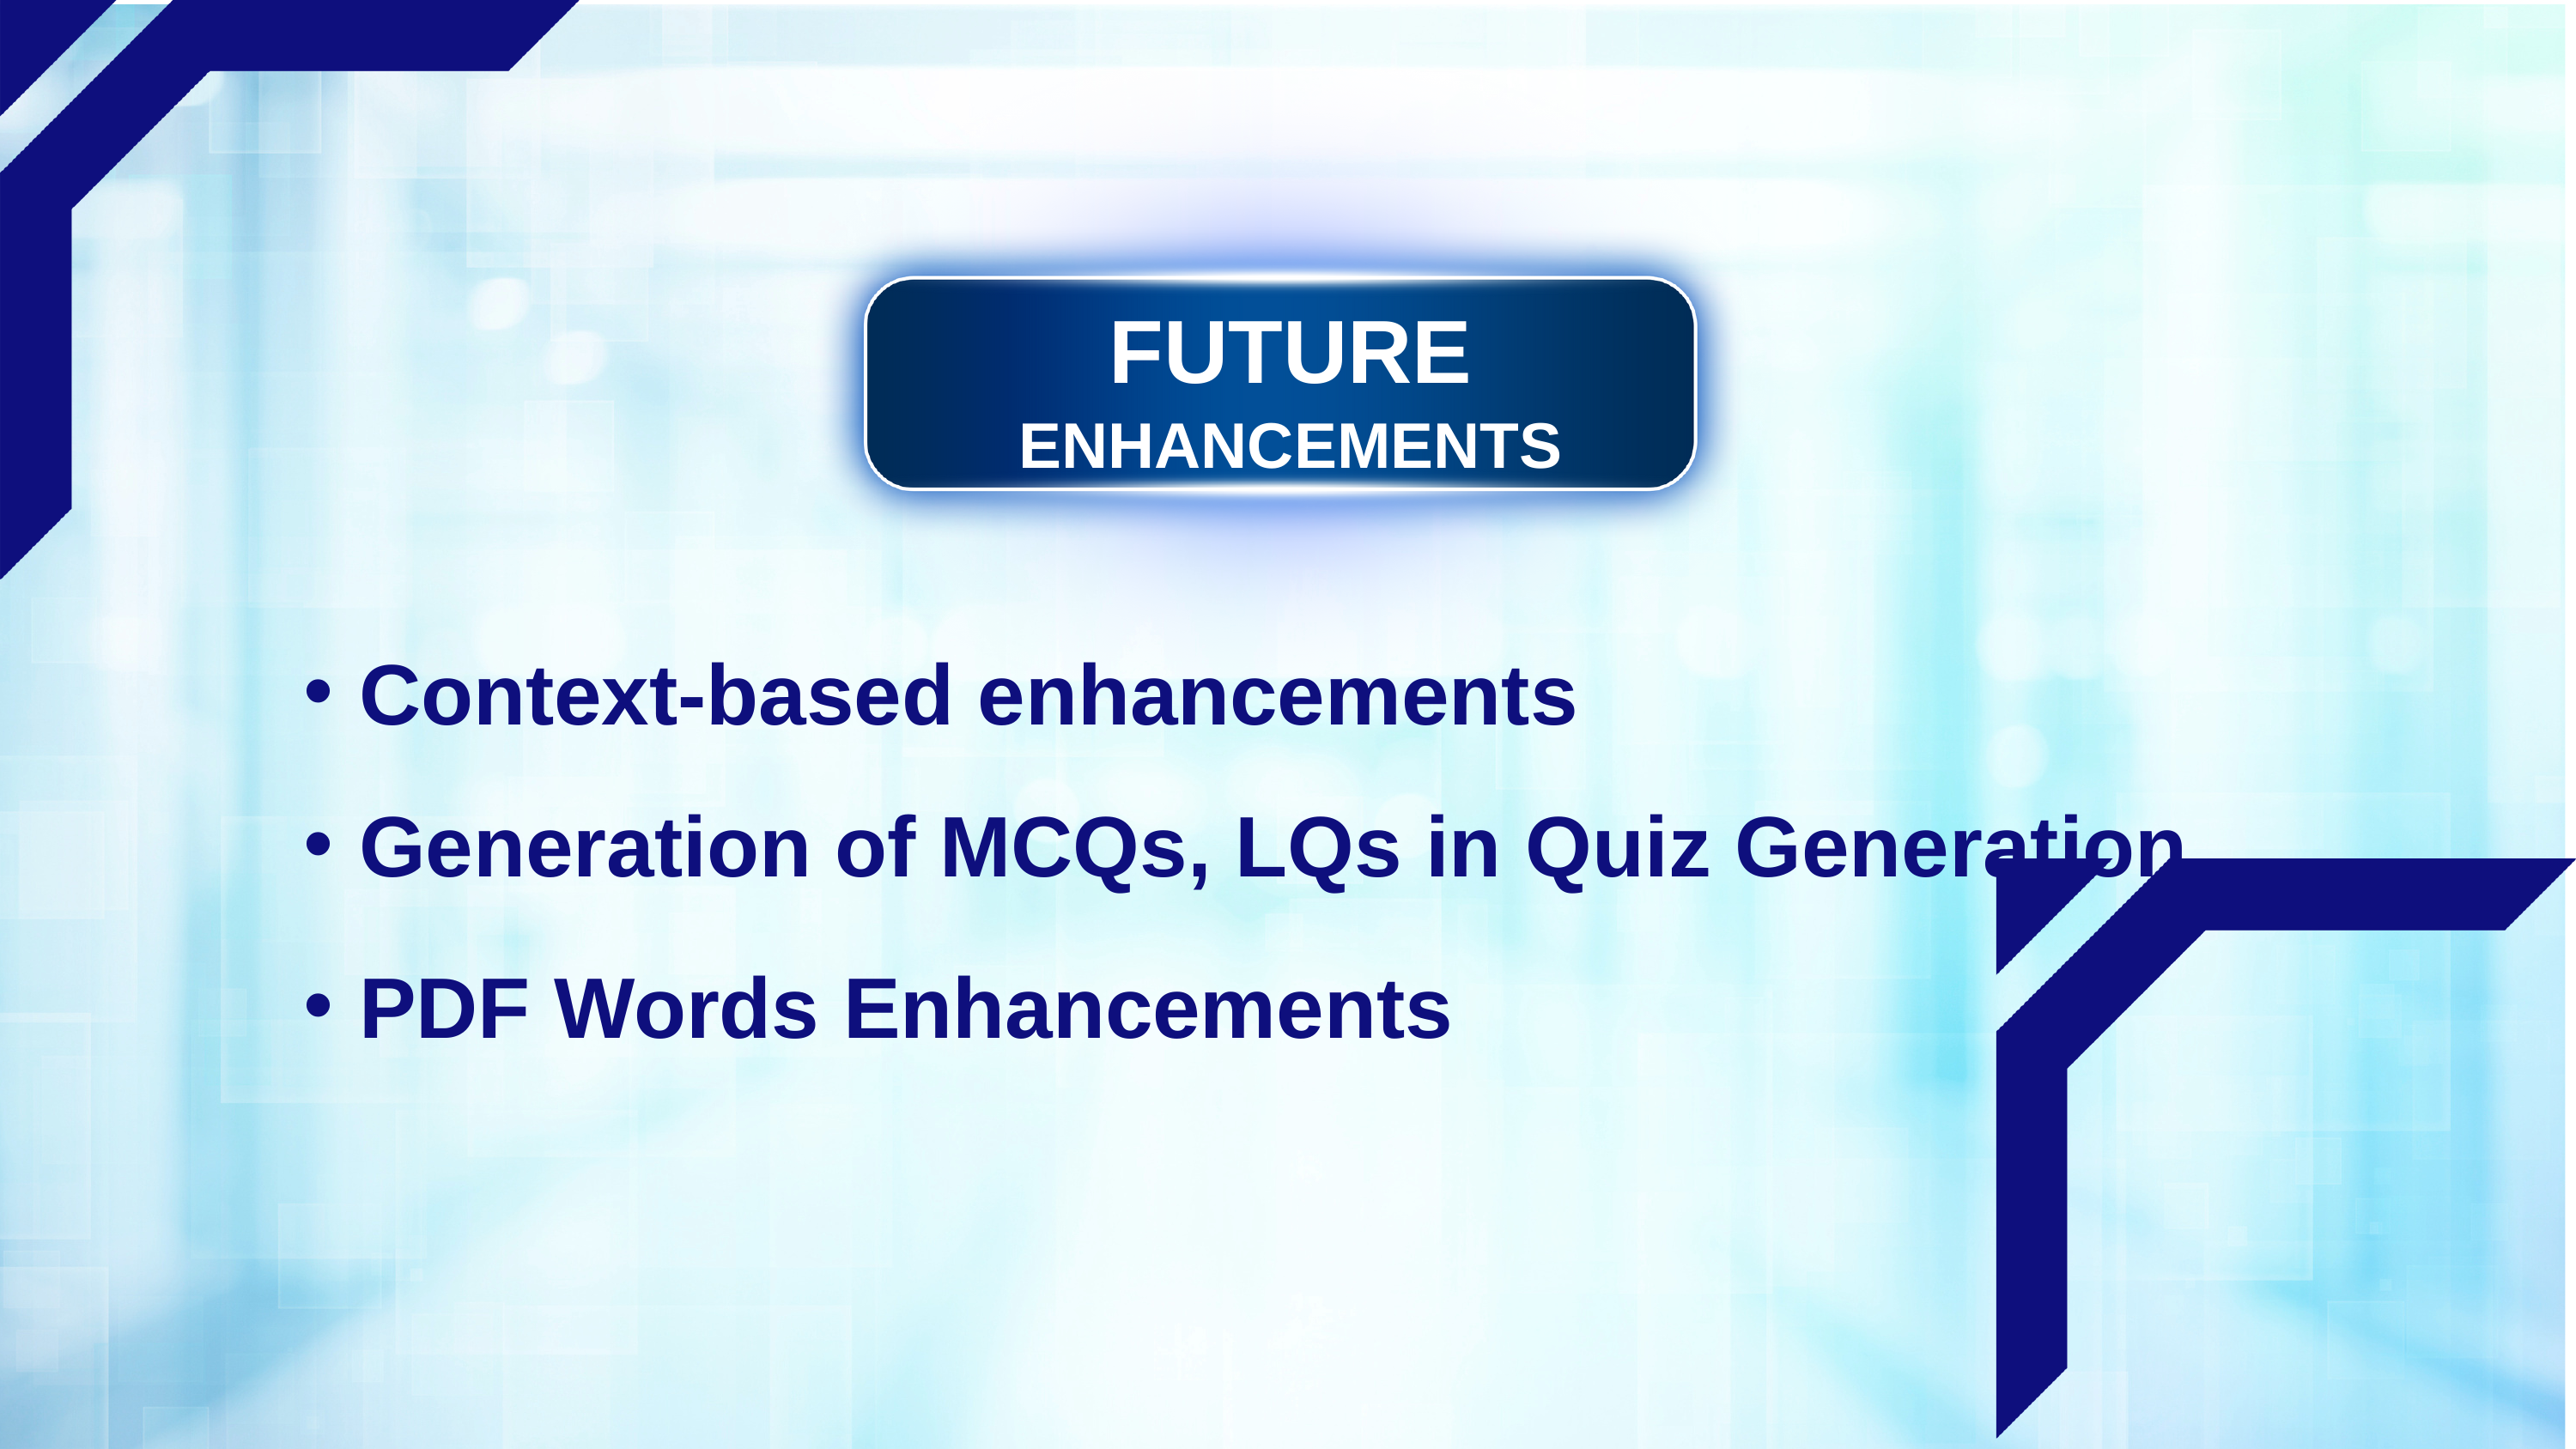

FUTURE
ENHANCEMENTS
Context-based enhancements
Generation of MCQs, LQs in Quiz Generation

PDF Words Enhancements